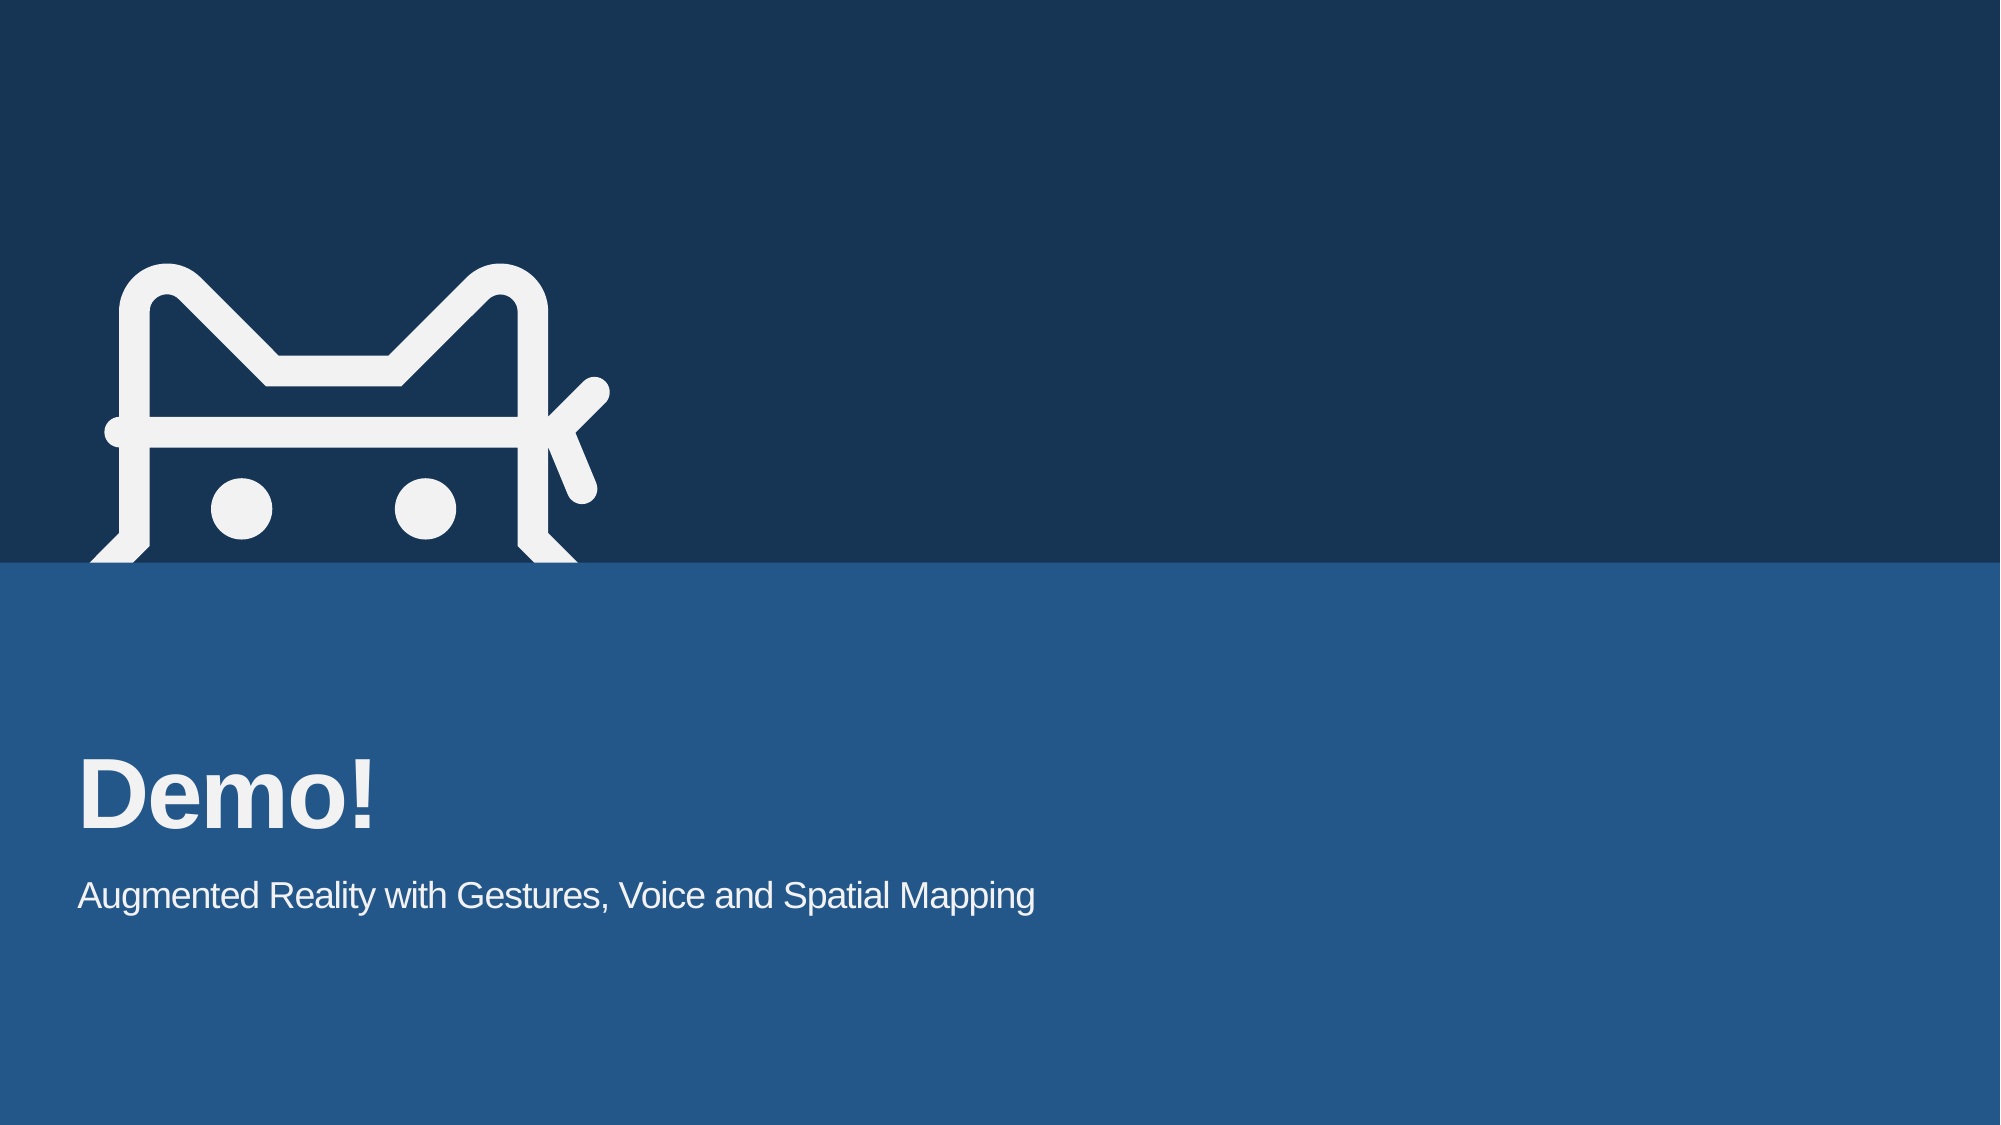

# Demo!
Augmented Reality with Gestures, Voice and Spatial Mapping